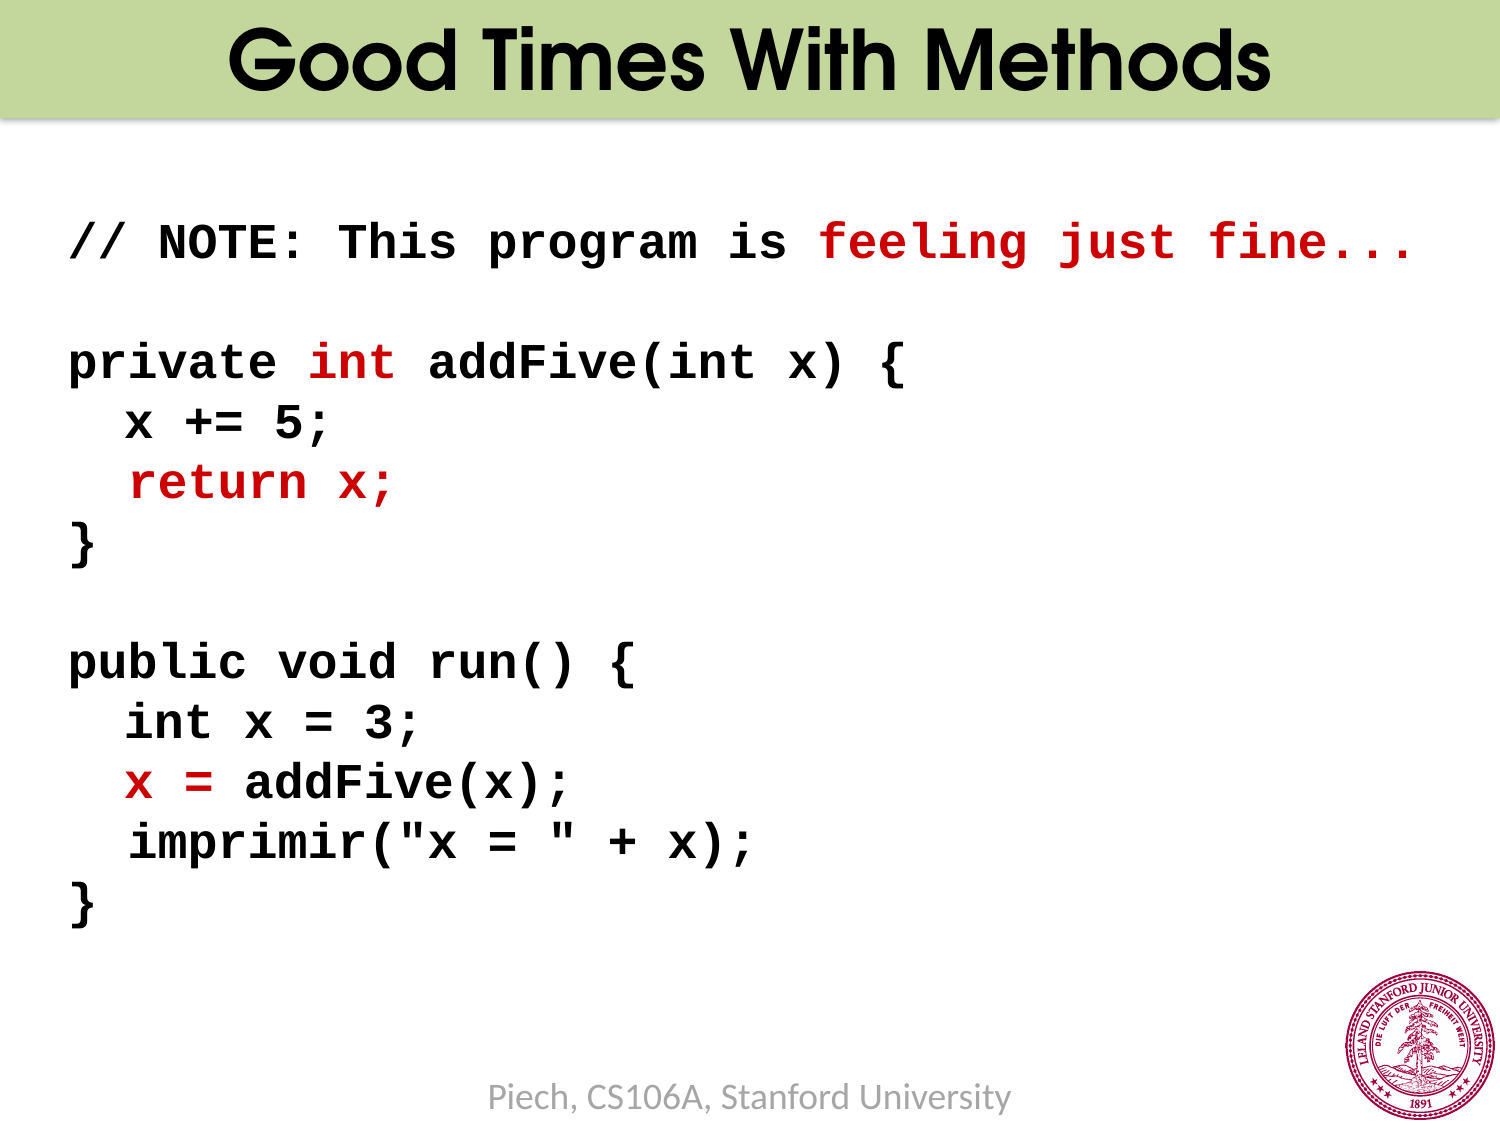

Good Times With Methods
// NOTE: This program is feeling just fine...

private int addFive(int x) {
	x += 5;
  return x;
}

public void run() {
	int x = 3;
	x = addFive(x);
  imprimir("x = " + x);
}